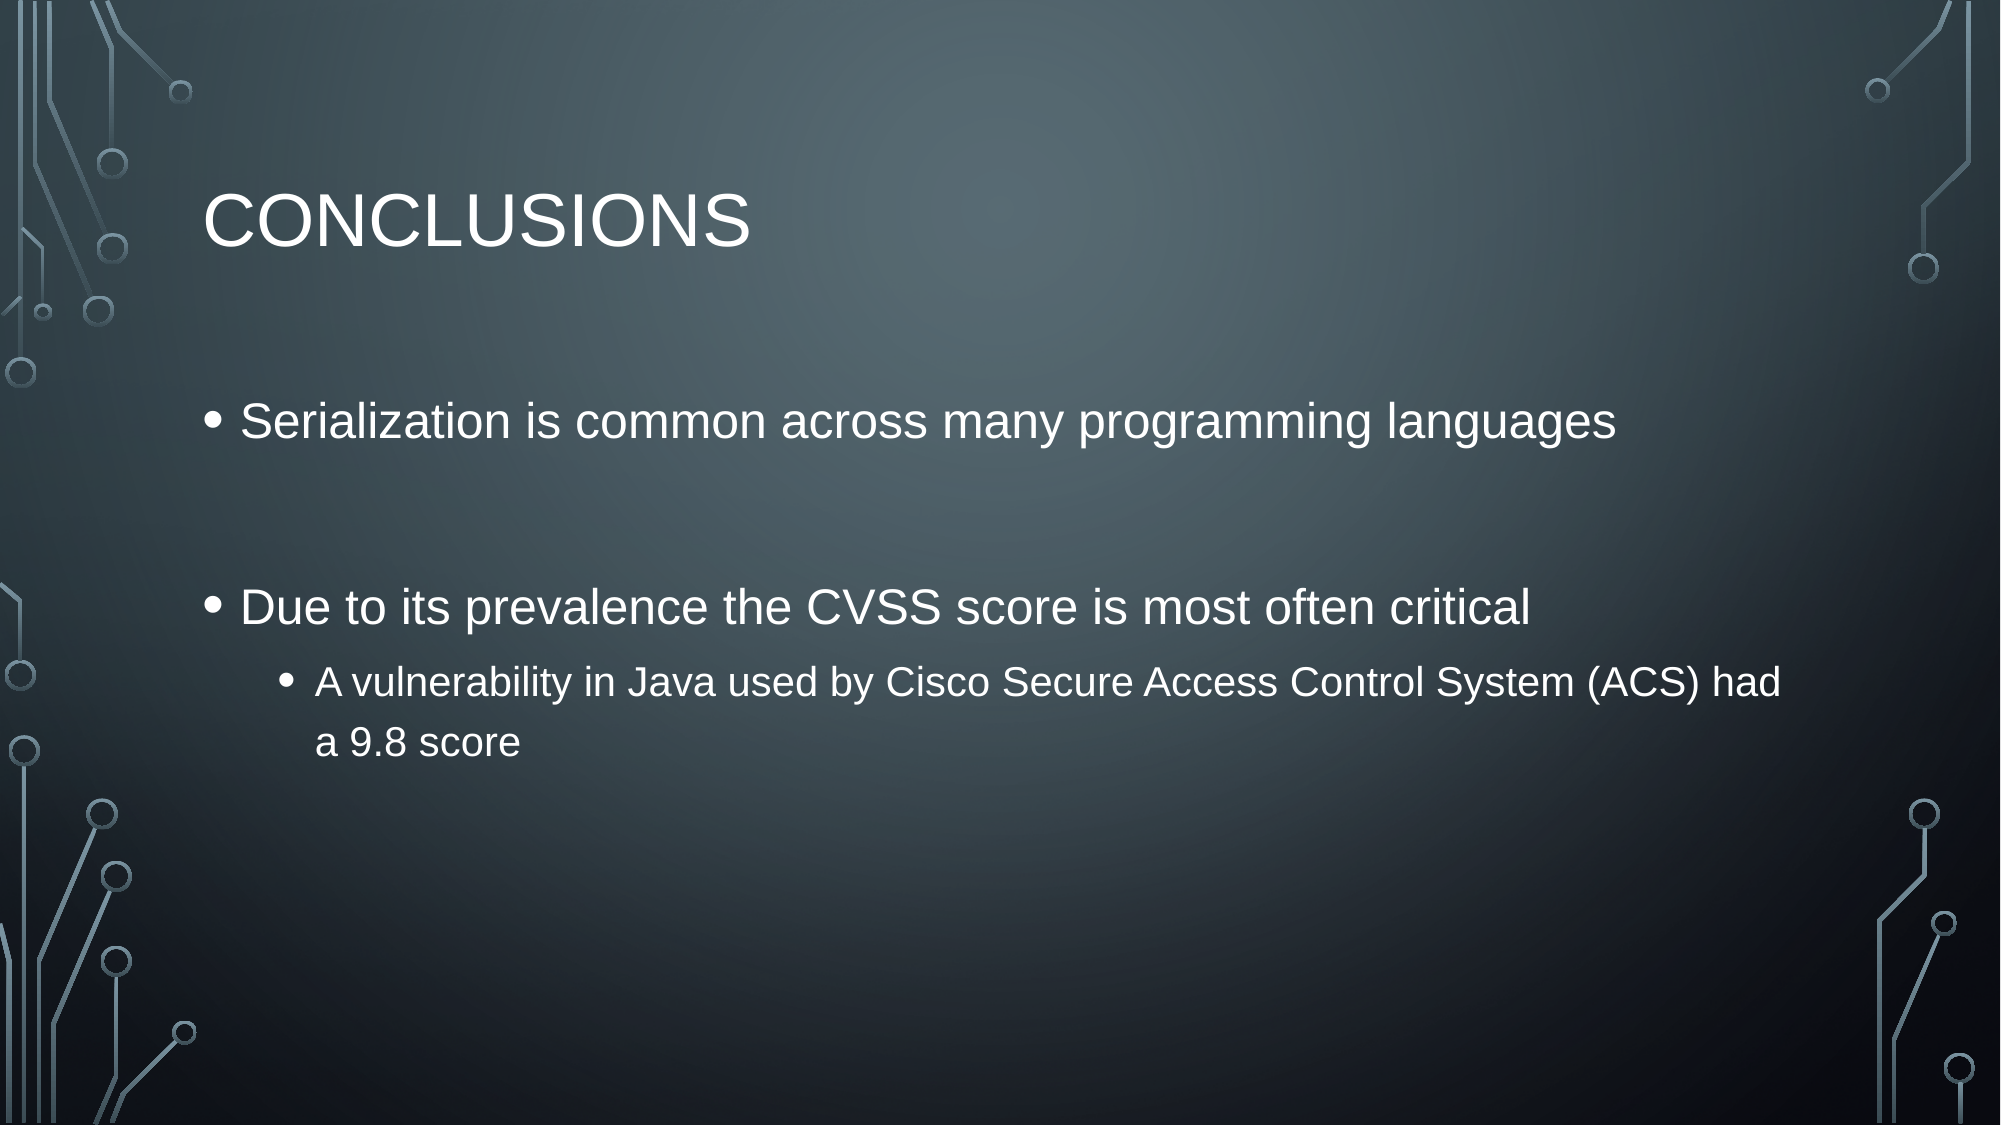

# Conclusions
Serialization is common across many programming languages

Due to its prevalence the CVSS score is most often critical
A vulnerability in Java used by Cisco Secure Access Control System (ACS) had a 9.8 score